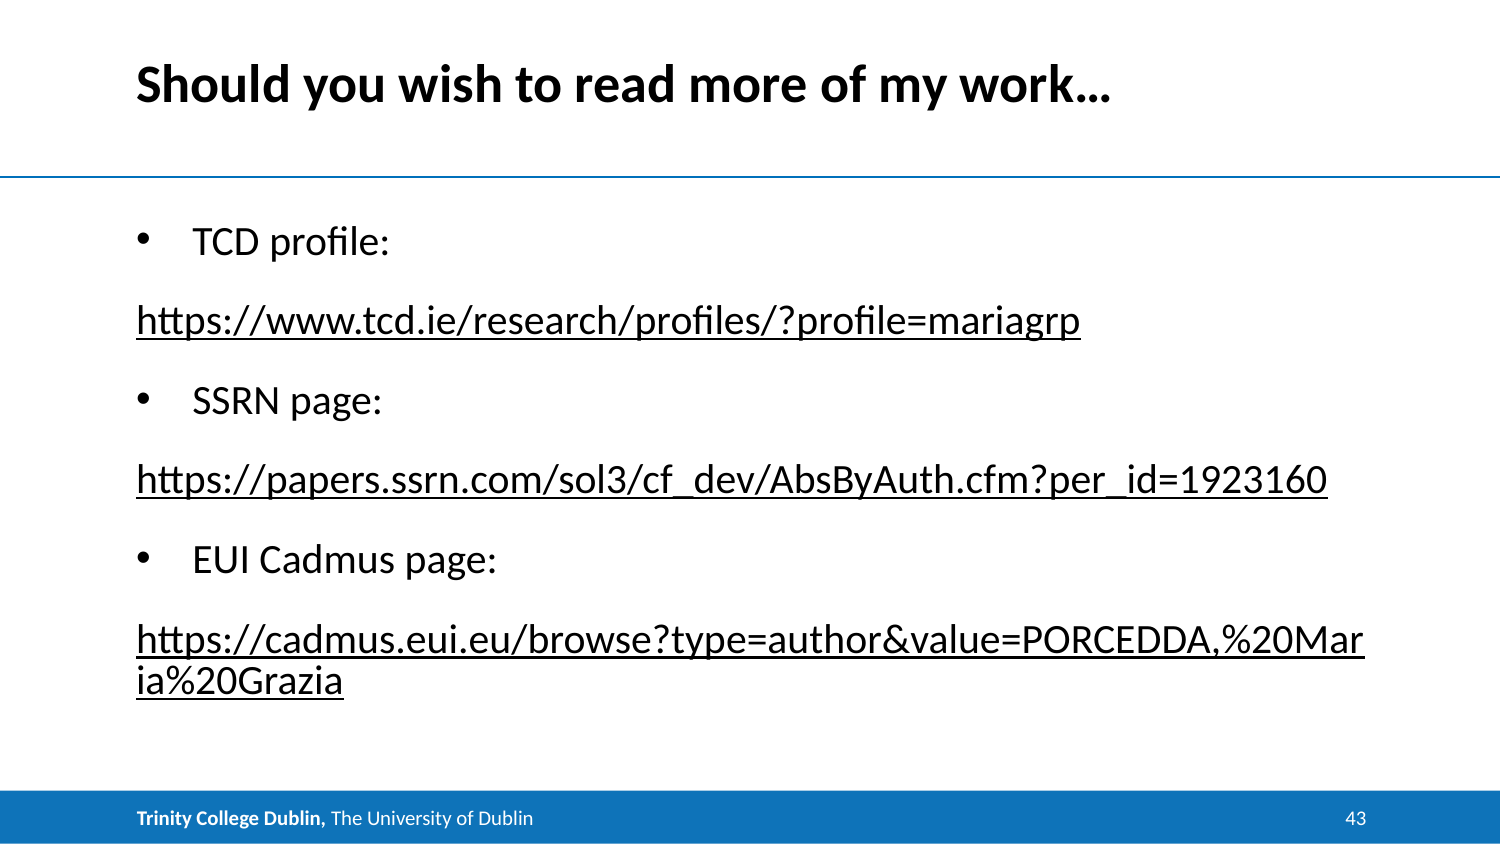

# Should you wish to read more of my work…

TCD profile:
https://www.tcd.ie/research/profiles/?profile=mariagrp
SSRN page:
https://papers.ssrn.com/sol3/cf_dev/AbsByAuth.cfm?per_id=1923160
EUI Cadmus page:
https://cadmus.eui.eu/browse?type=author&value=PORCEDDA,%20Maria%20Grazia